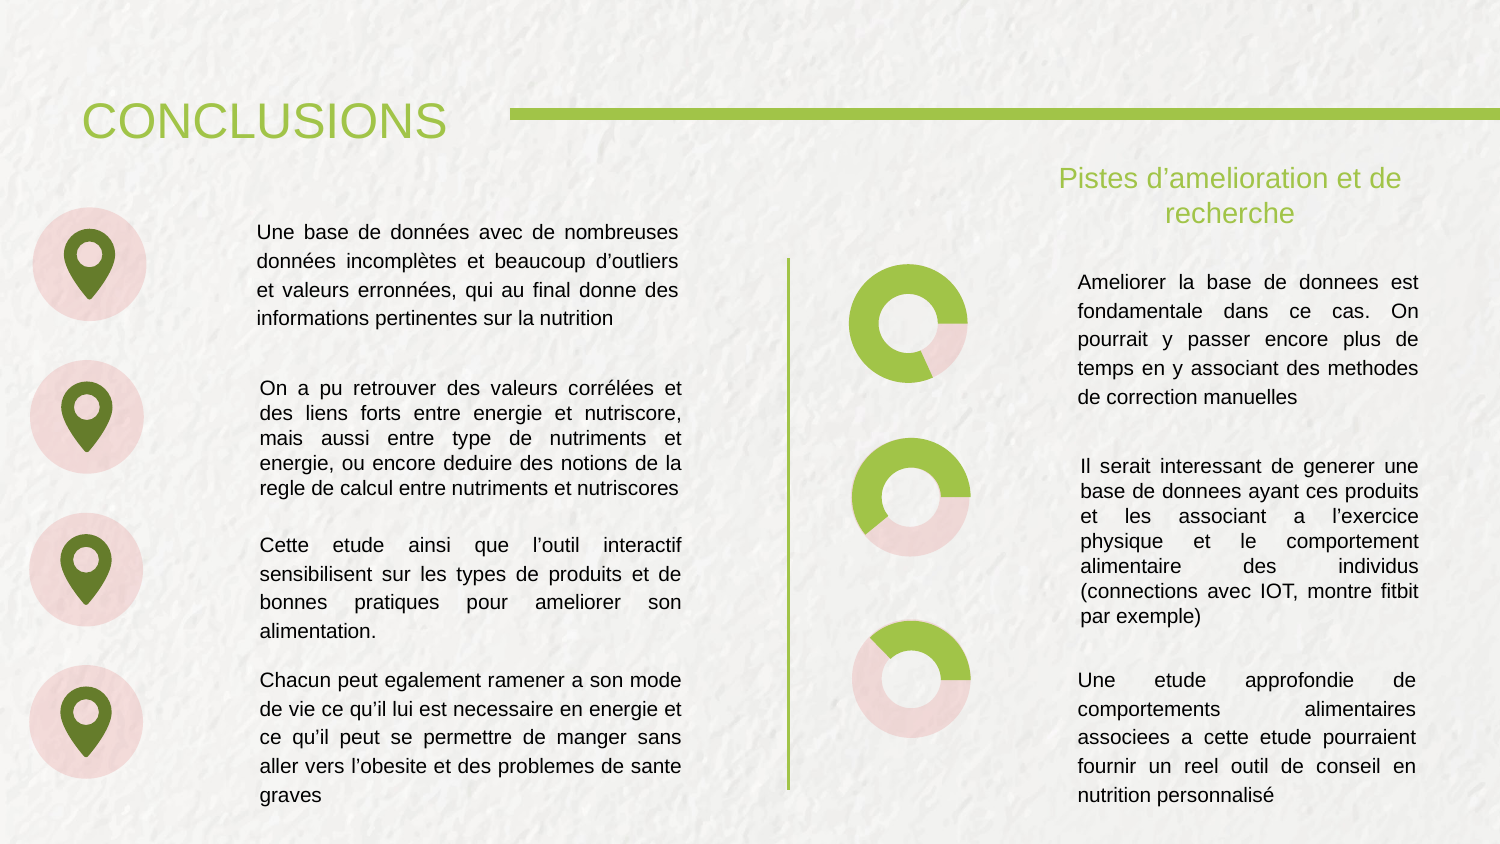

# CONCLUSIONS
Pistes d’amelioration et de recherche
Une base de données avec de nombreuses données incomplètes et beaucoup d’outliers et valeurs erronnées, qui au final donne des informations pertinentes sur la nutrition

Ameliorer la base de donnees est fondamentale dans ce cas. On pourrait y passer encore plus de temps en y associant des methodes de correction manuelles

On a pu retrouver des valeurs corrélées et des liens forts entre energie et nutriscore, mais aussi entre type de nutriments et energie, ou encore deduire des notions de la regle de calcul entre nutriments et nutriscores

Il serait interessant de generer une base de donnees ayant ces produits et les associant a l’exercice physique et le comportement alimentaire des individus (connections avec IOT, montre fitbit par exemple)

Cette etude ainsi que l’outil interactif sensibilisent sur les types de produits et de bonnes pratiques pour ameliorer son alimentation.

Chacun peut egalement ramener a son mode de vie ce qu’il lui est necessaire en energie et ce qu’il peut se permettre de manger sans aller vers l’obesite et des problemes de sante graves
Une etude approfondie de comportements alimentaires associees a cette etude pourraient fournir un reel outil de conseil en nutrition personnalisé